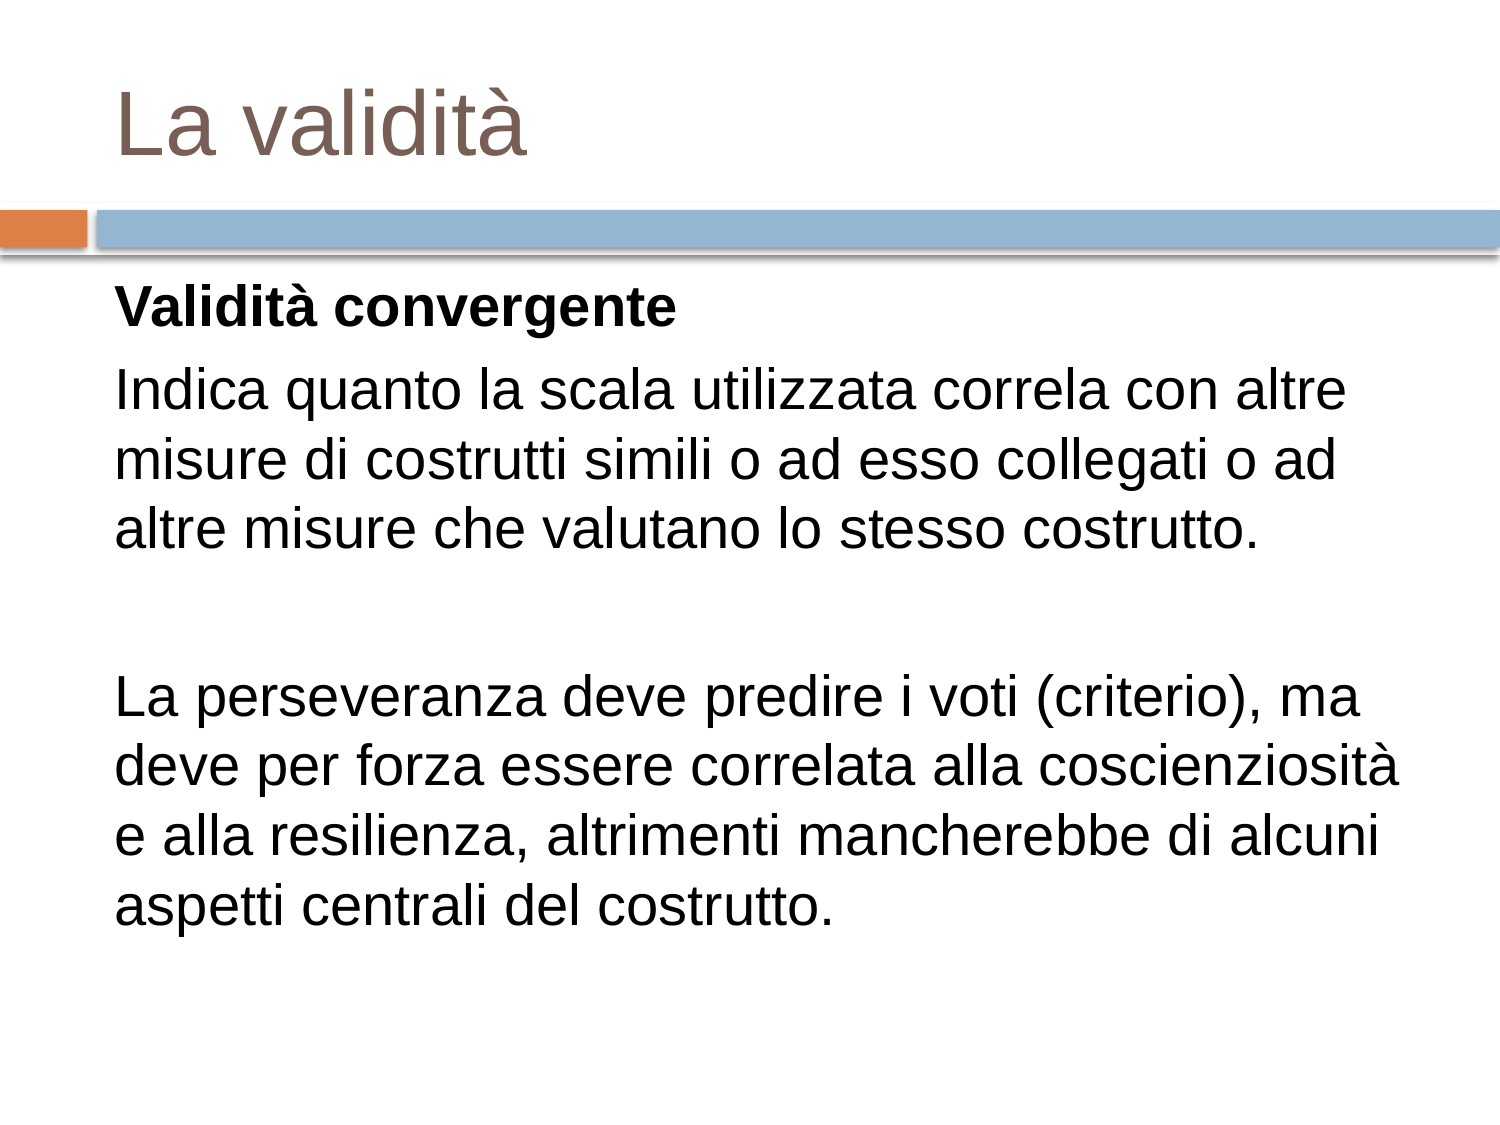

# La validità
Validità convergente
Indica quanto la scala utilizzata correla con altre misure di costrutti simili o ad esso collegati o ad altre misure che valutano lo stesso costrutto.

La perseveranza deve predire i voti (criterio), ma deve per forza essere correlata alla coscienziosità e alla resilienza, altrimenti mancherebbe di alcuni aspetti centrali del costrutto.